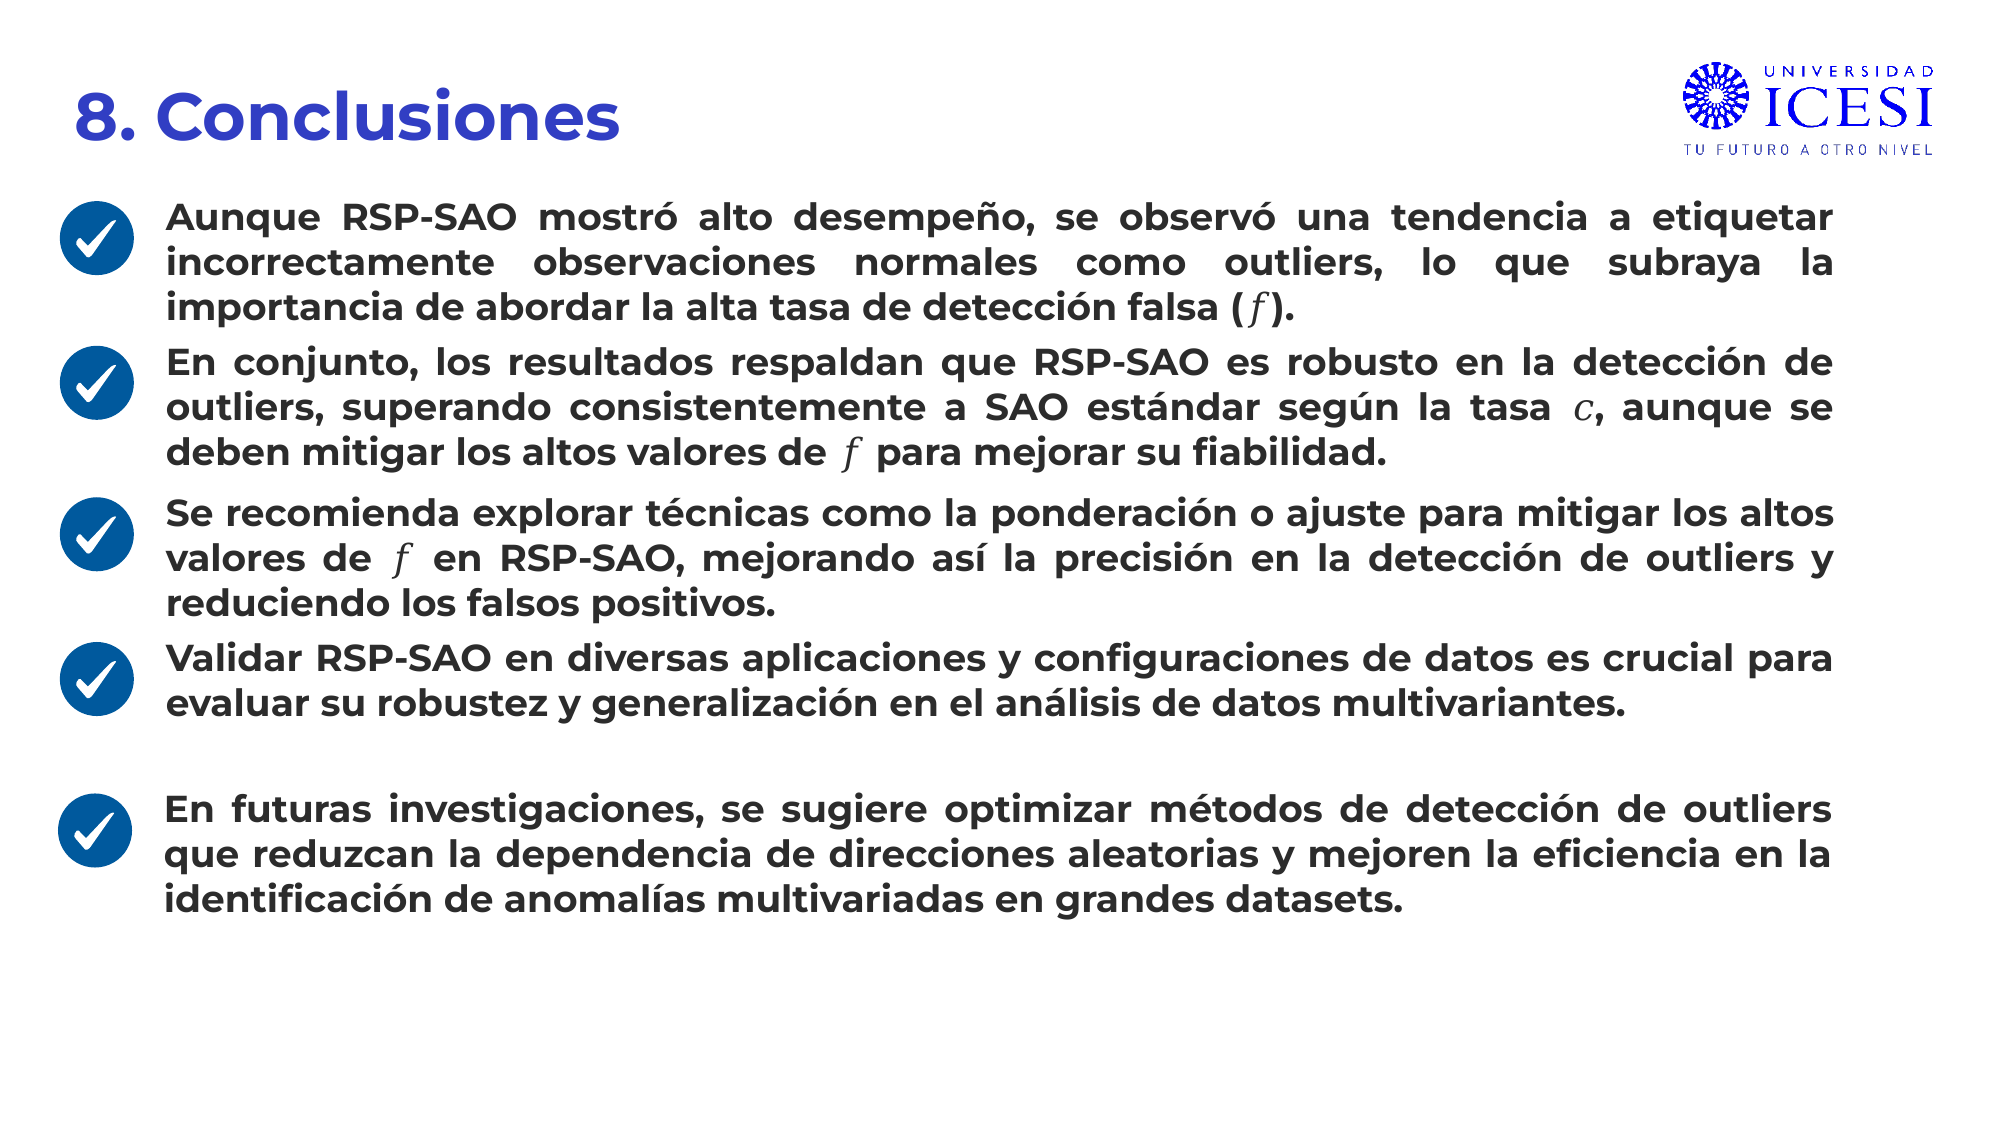

8. Conclusiones
Aunque RSP-SAO mostró alto desempeño, se observó una tendencia a etiquetar incorrectamente observaciones normales como outliers, lo que subraya la importancia de abordar la alta tasa de detección falsa (𝑓).

En conjunto, los resultados respaldan que RSP-SAO es robusto en la detección de outliers, superando consistentemente a SAO estándar según la tasa 𝑐, aunque se deben mitigar los altos valores de 𝑓 para mejorar su fiabilidad.

Se recomienda explorar técnicas como la ponderación o ajuste para mitigar los altos valores de 𝑓 en RSP-SAO, mejorando así la precisión en la detección de outliers y reduciendo los falsos positivos.

Validar RSP-SAO en diversas aplicaciones y configuraciones de datos es crucial para evaluar su robustez y generalización en el análisis de datos multivariantes.

En futuras investigaciones, se sugiere optimizar métodos de detección de outliers que reduzcan la dependencia de direcciones aleatorias y mejoren la eficiencia en la identificación de anomalías multivariadas en grandes datasets.